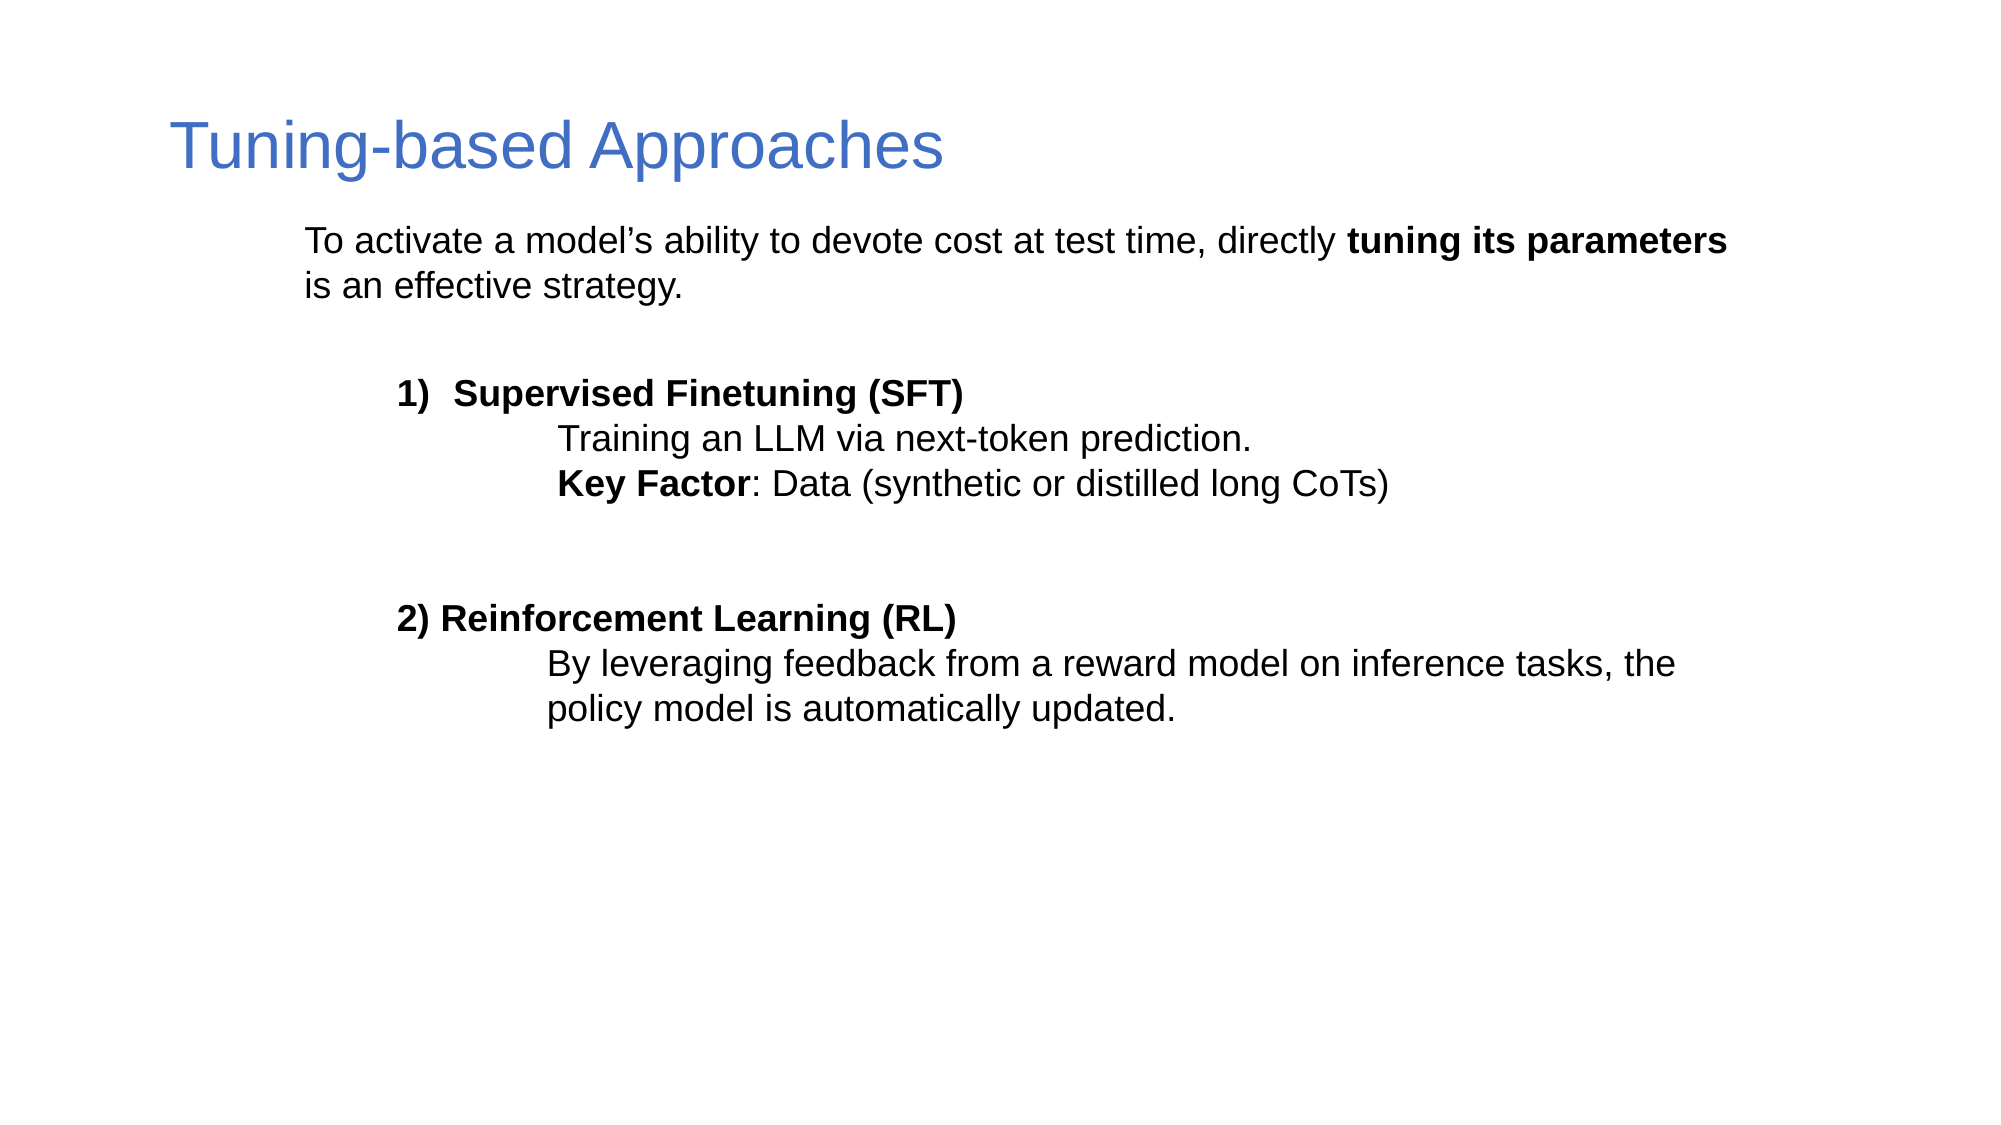

Tuning-based Approaches
To activate a model’s ability to devote cost at test time, directly tuning its parameters is an effective strategy.
Supervised Finetuning (SFT)
	 Training an LLM via next-token prediction.
	 Key Factor: Data (synthetic or distilled long CoTs)

2) Reinforcement Learning (RL)
By leveraging feedback from a reward model on inference tasks, the policy model is automatically updated.